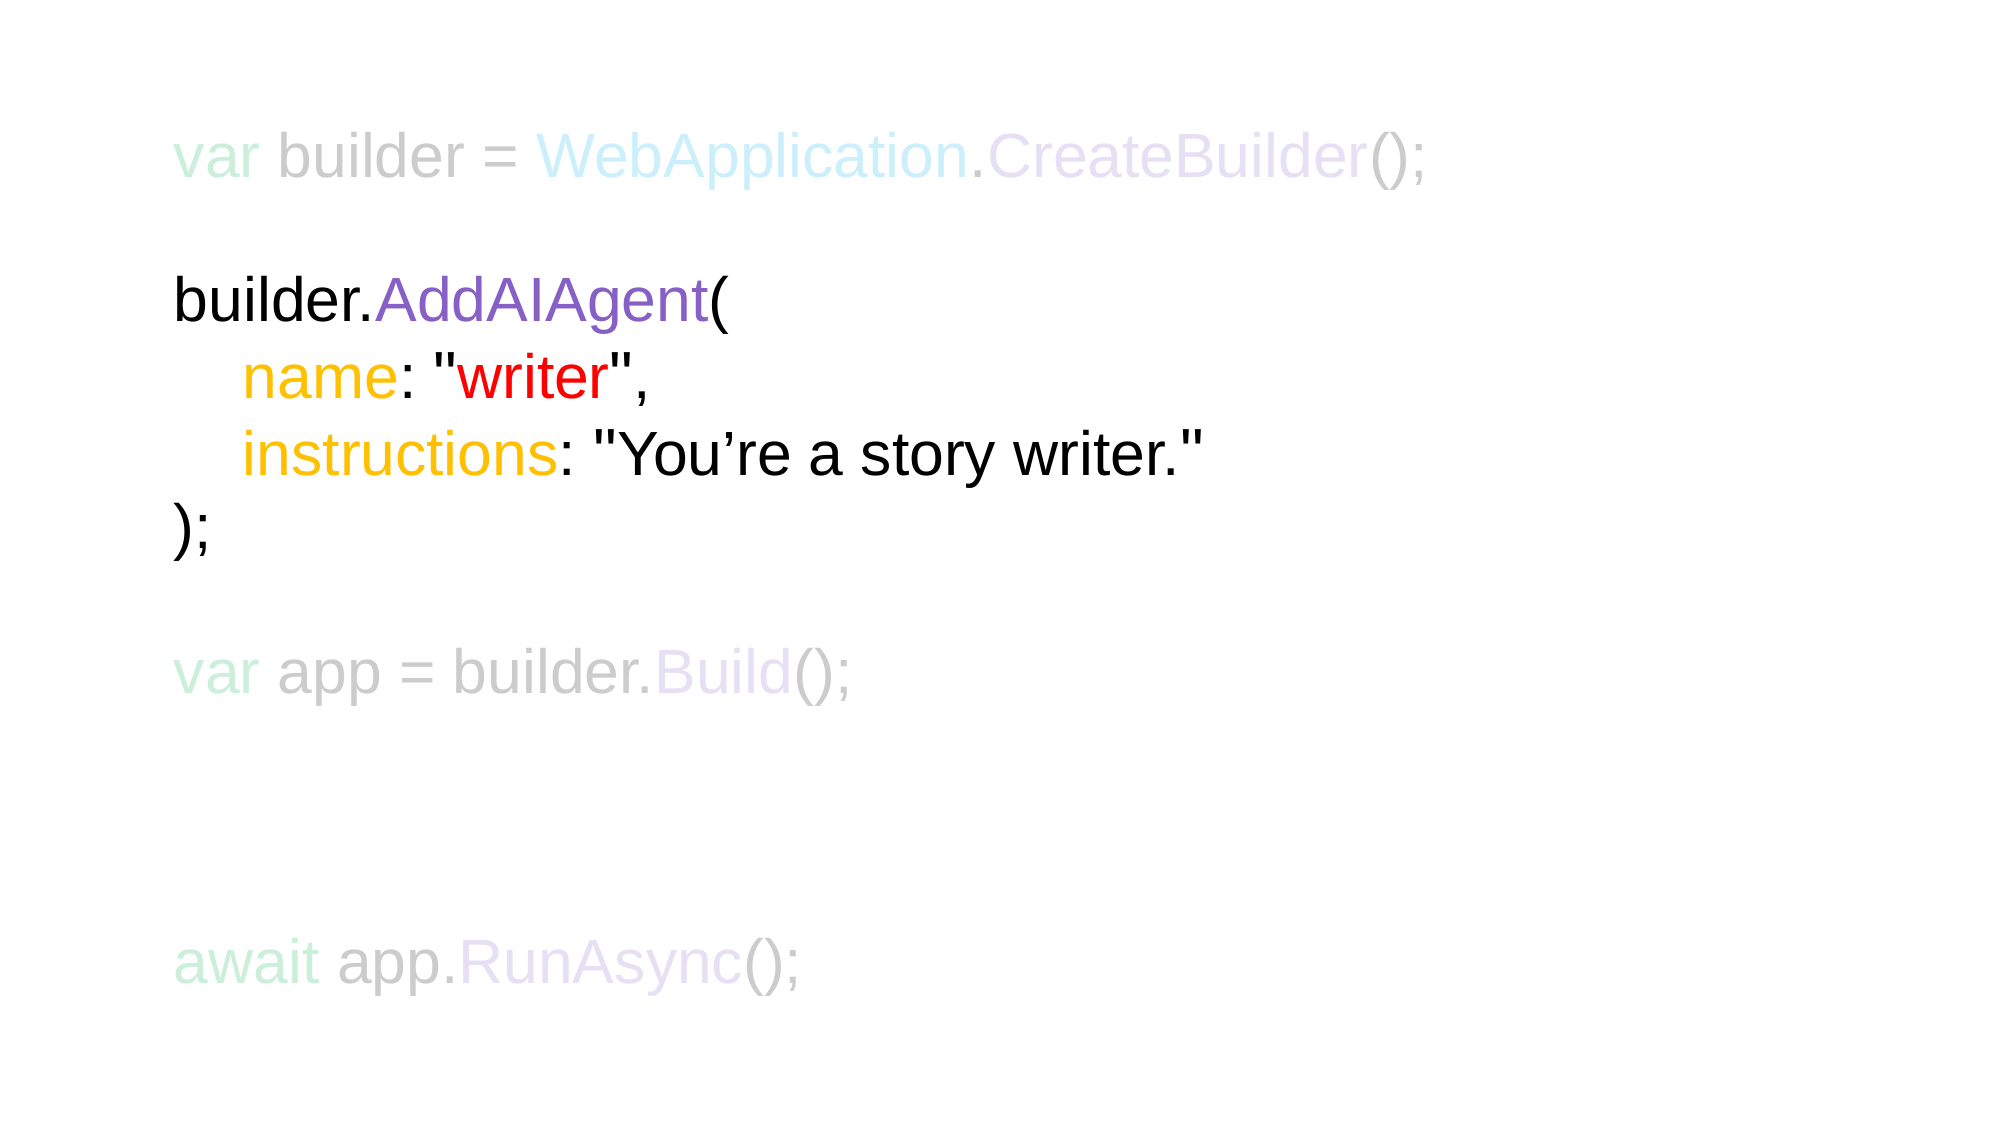

var builder = WebApplication.CreateBuilder();

builder.AddAIAgent(
    name: "writer",
    instructions: "You’re a story writer."
);

var app = builder.Build();

app.MapDevUI();

await app.RunAsync();